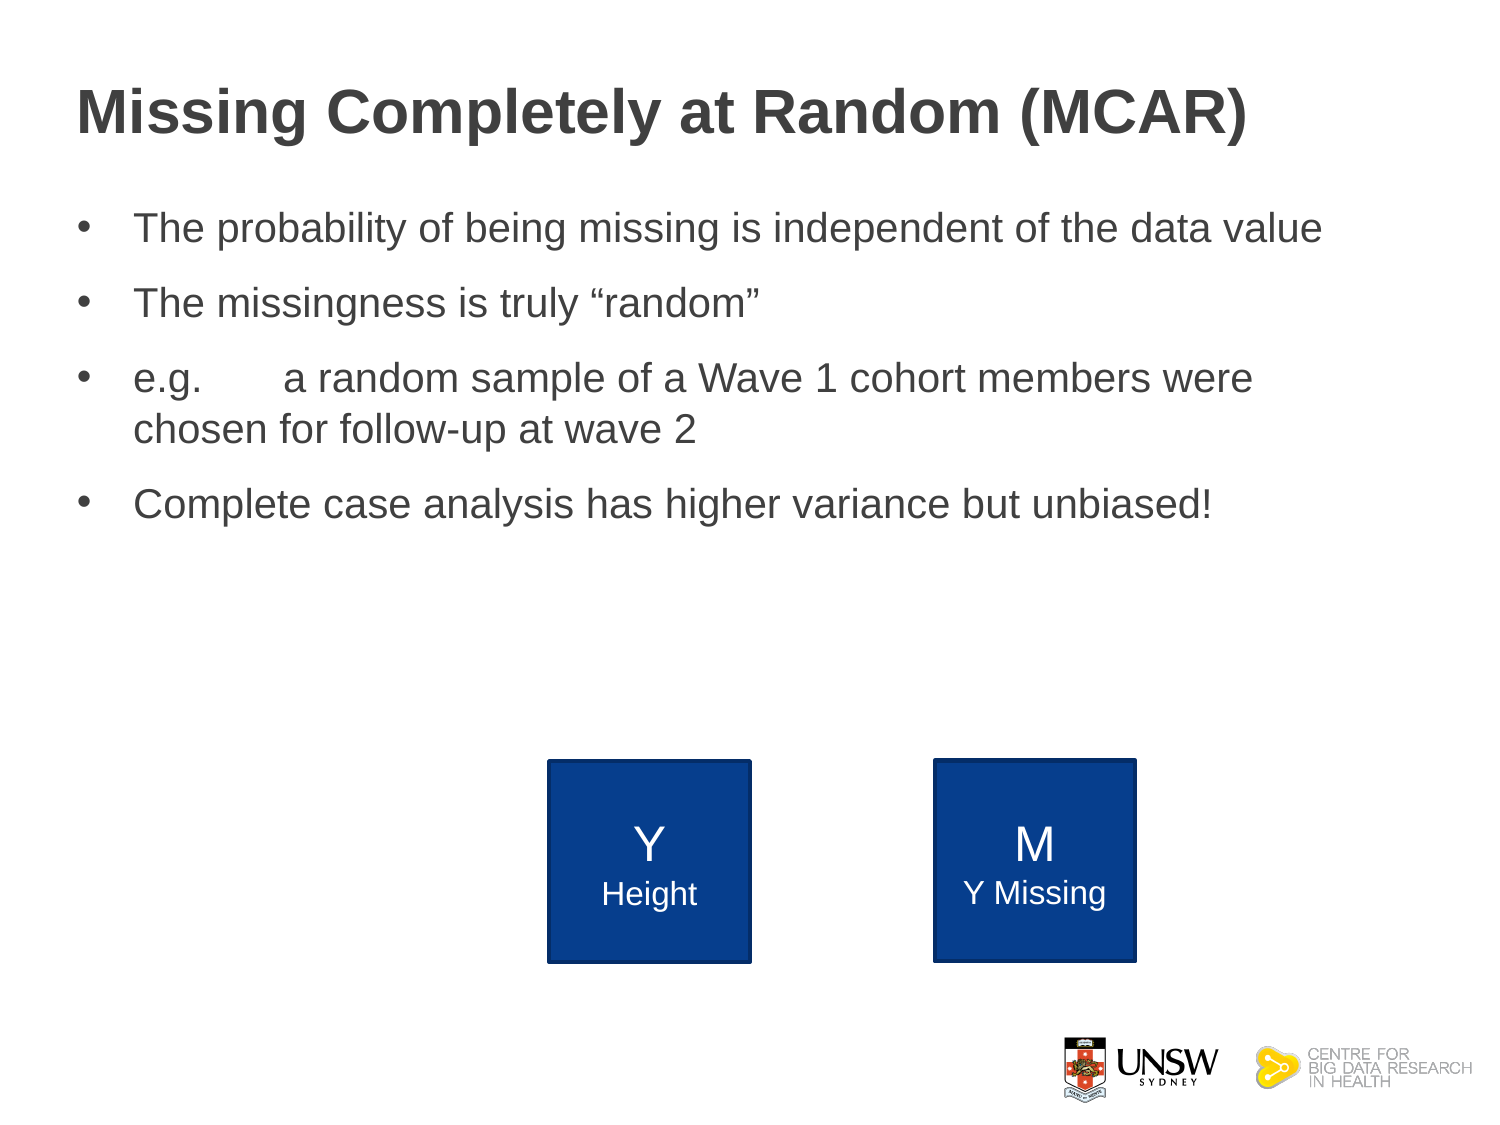

# Missing Completely at Random (MCAR)
The probability of being missing is independent of the data value
The missingness is truly “random”
e.g. 	a random sample of a Wave 1 cohort members were chosen for follow-up at wave 2
Complete case analysis has higher variance but unbiased!
M
Y Missing
Y
Height